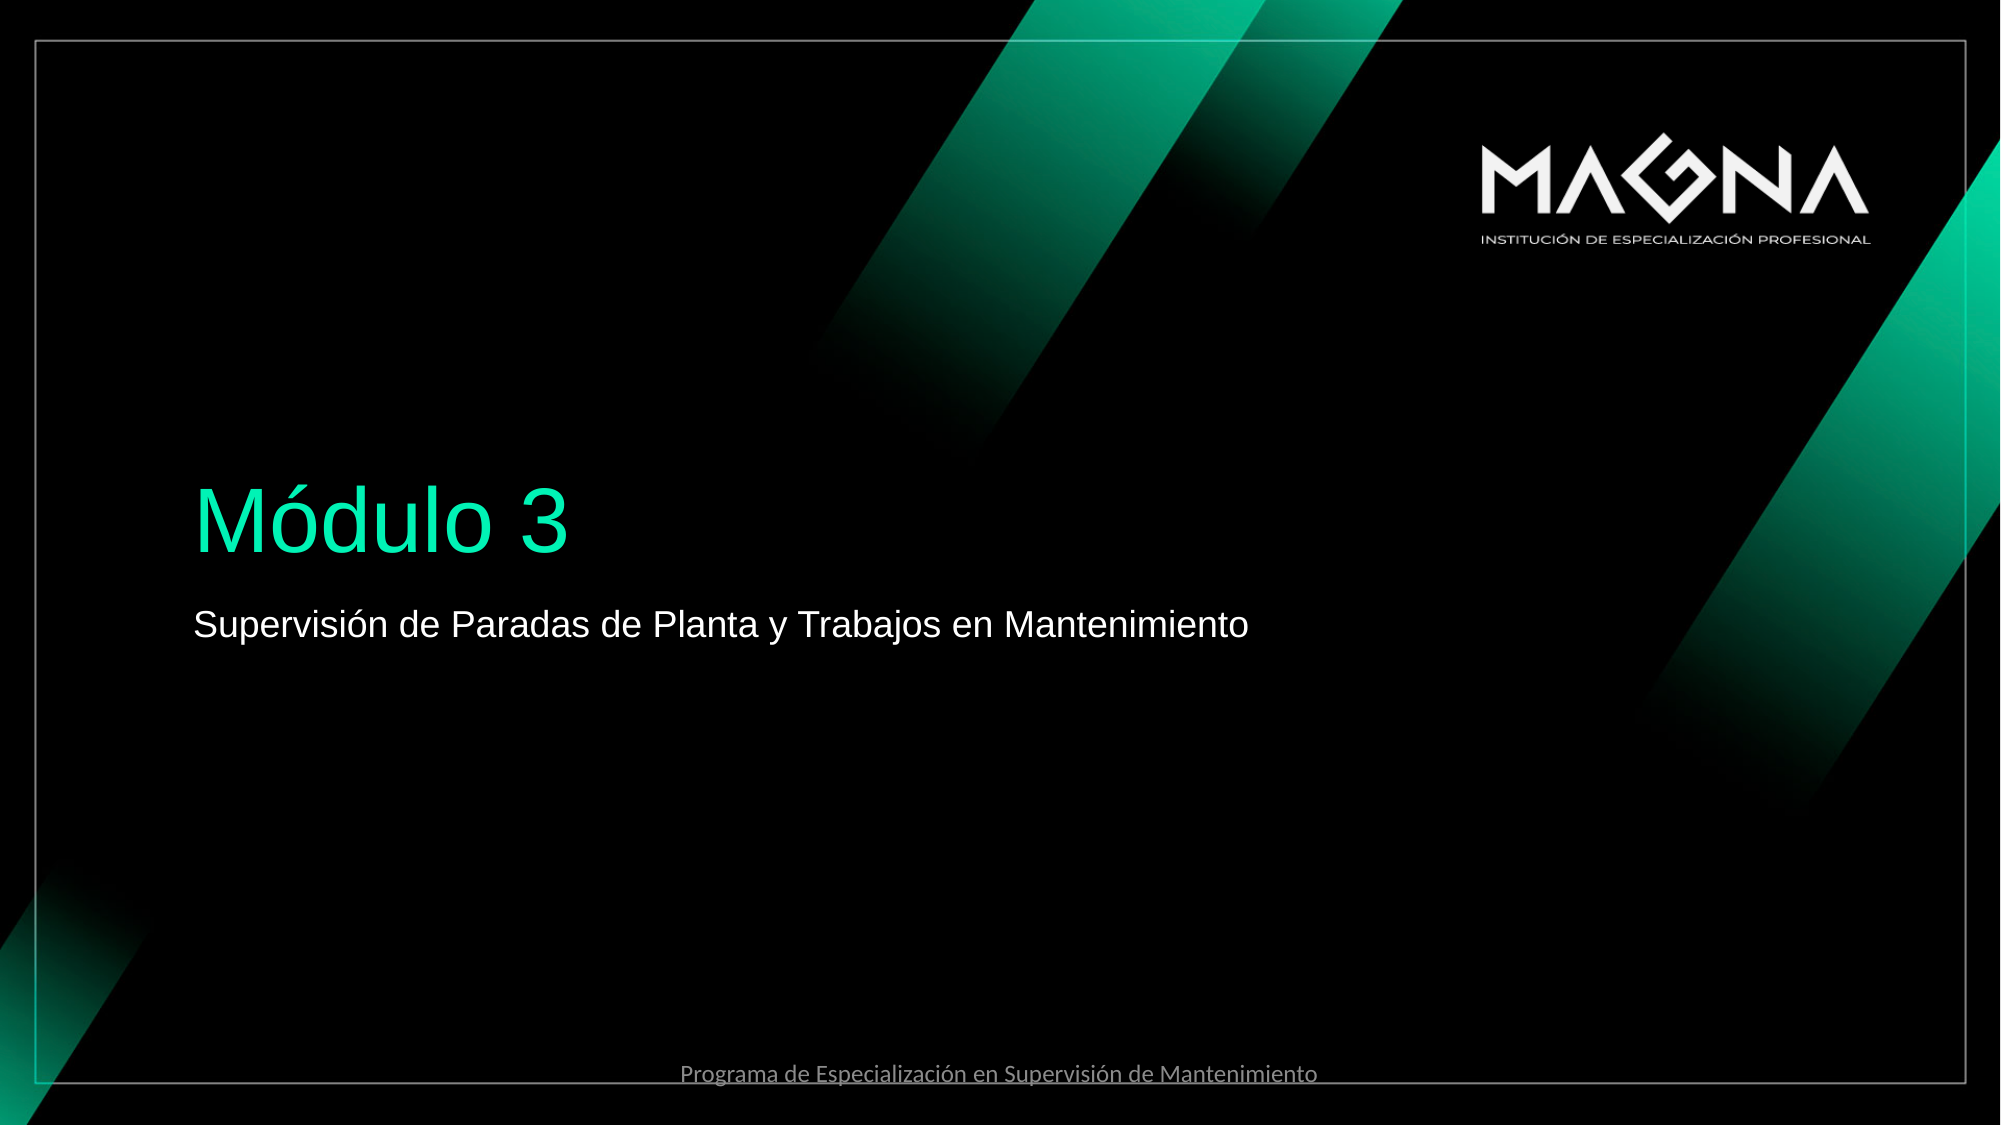

# Módulo 3
Supervisión de Paradas de Planta y Trabajos en Mantenimiento